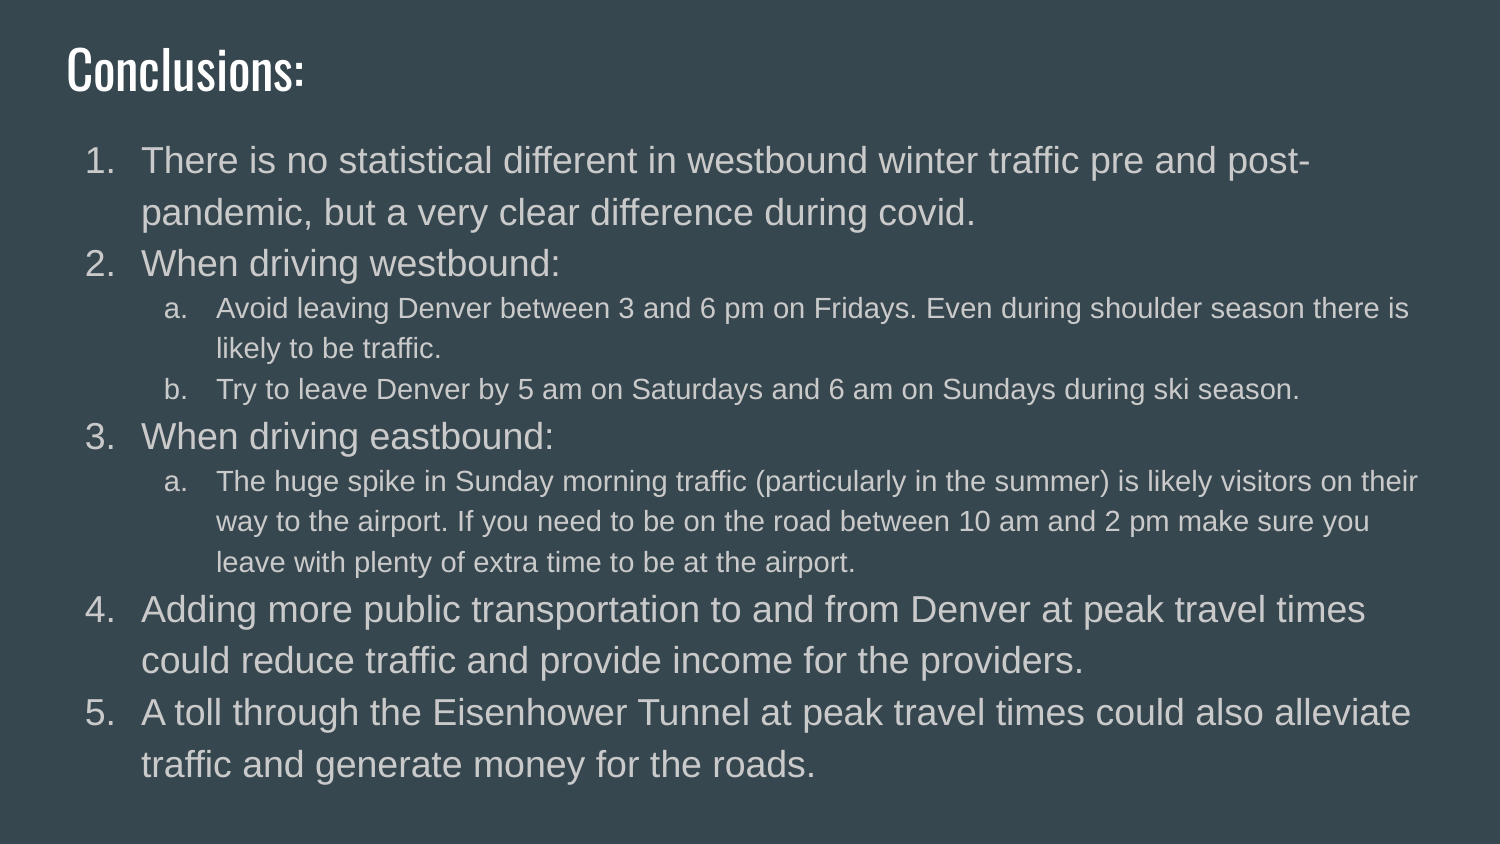

# Conclusions:
There is no statistical different in westbound winter traffic pre and post-pandemic, but a very clear difference during covid.
When driving westbound:
Avoid leaving Denver between 3 and 6 pm on Fridays. Even during shoulder season there is likely to be traffic.
Try to leave Denver by 5 am on Saturdays and 6 am on Sundays during ski season.
When driving eastbound:
The huge spike in Sunday morning traffic (particularly in the summer) is likely visitors on their way to the airport. If you need to be on the road between 10 am and 2 pm make sure you leave with plenty of extra time to be at the airport.
Adding more public transportation to and from Denver at peak travel times could reduce traffic and provide income for the providers.
A toll through the Eisenhower Tunnel at peak travel times could also alleviate traffic and generate money for the roads.